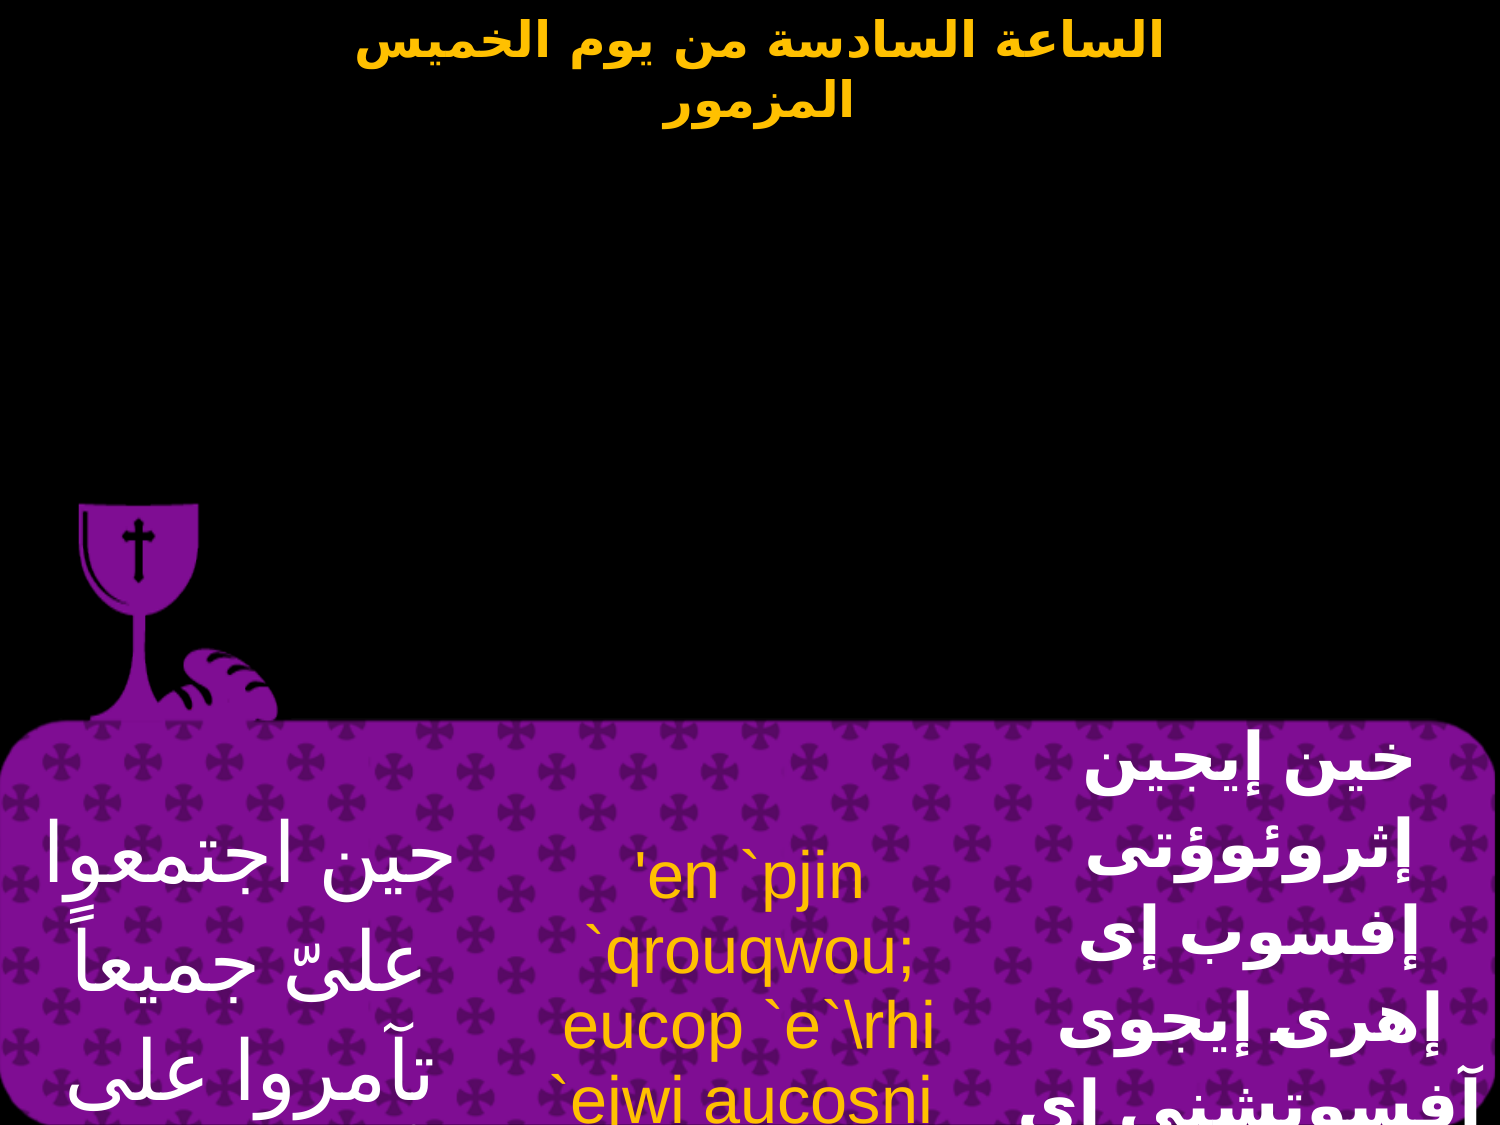

| ﺣﻴﻦ اﺟﺘﻤﻌﻮا ﻋﻠﻰّ ﺟﻤﻴﻌﺎً ﺗﺂﻣﺮوا ﻋﻠﻰ أﺧﺬ ﻧﻔﺴﻰ | 'en `pjin `qrouqwou; eucop `e`\rhi `ejwi aucosni `esi `ntayuxh | خين إيجين إثروئوؤتى إفسوب إى إهرى إيجوى آفسوتشنى إى إتشى إنطا إيسيشى |
| --- | --- | --- |